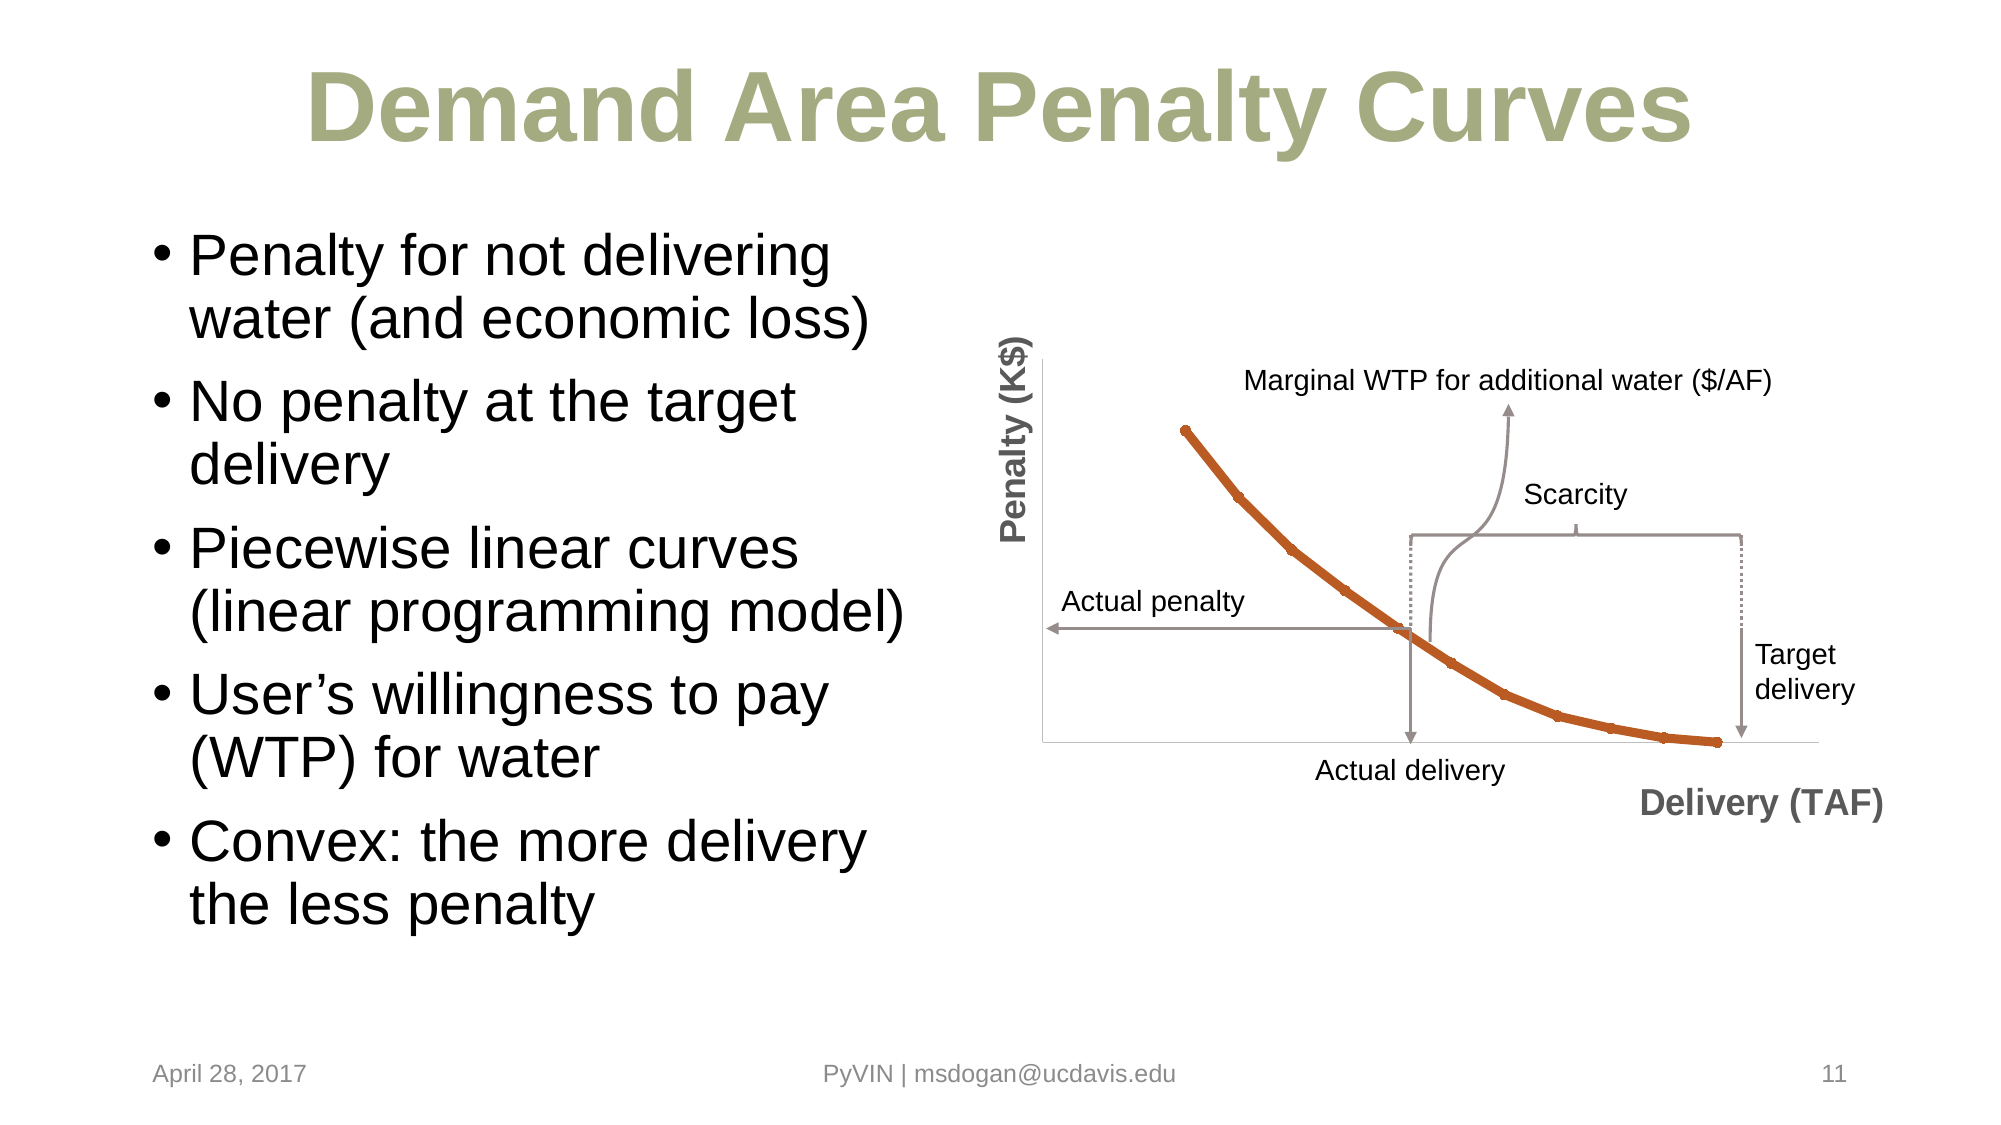

# Demand Area Penalty Curves
Penalty for not delivering water (and economic loss)
No penalty at the target delivery
Piecewise linear curves (linear programming model)
User’s willingness to pay (WTP) for water
Convex: the more delivery the less penalty

### Chart

| Category |  |
|---|---|
Marginal WTP for additional water ($/AF)

Scarcity
Actual penalty
Target
delivery
Actual delivery
April 28, 2017
PyVIN | msdogan@ucdavis.edu
11